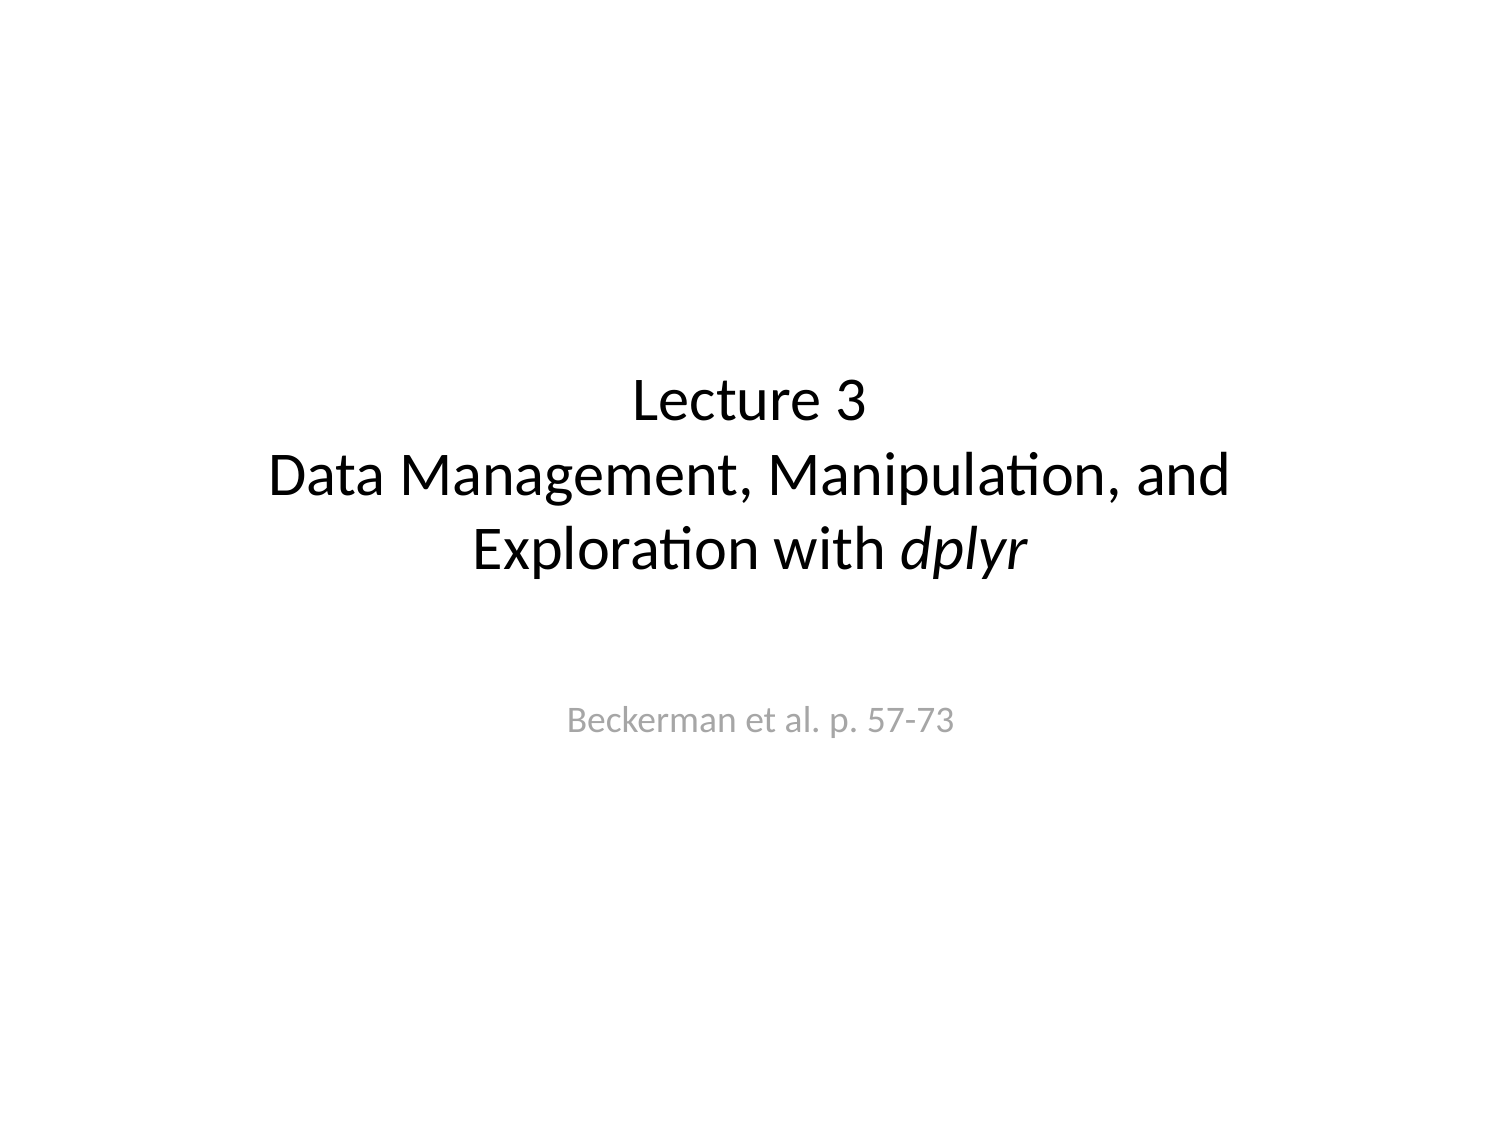

# Lecture 3 Data Management, Manipulation, and Exploration with dplyr
Beckerman et al. p. 57-73